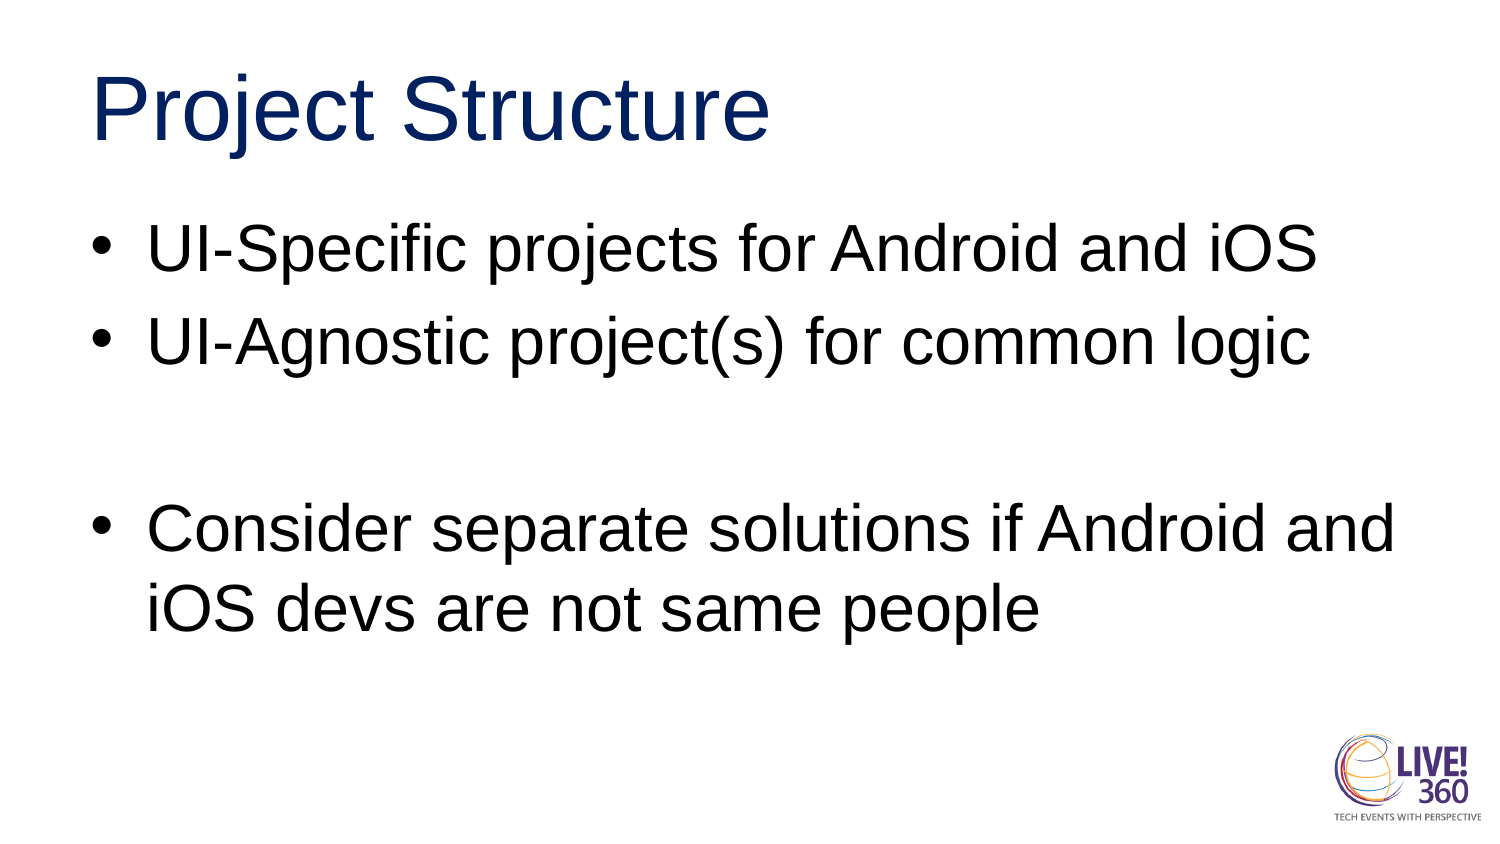

# Project Structure
UI-Specific projects for Android and iOS
UI-Agnostic project(s) for common logic

Consider separate solutions if Android and iOS devs are not same people